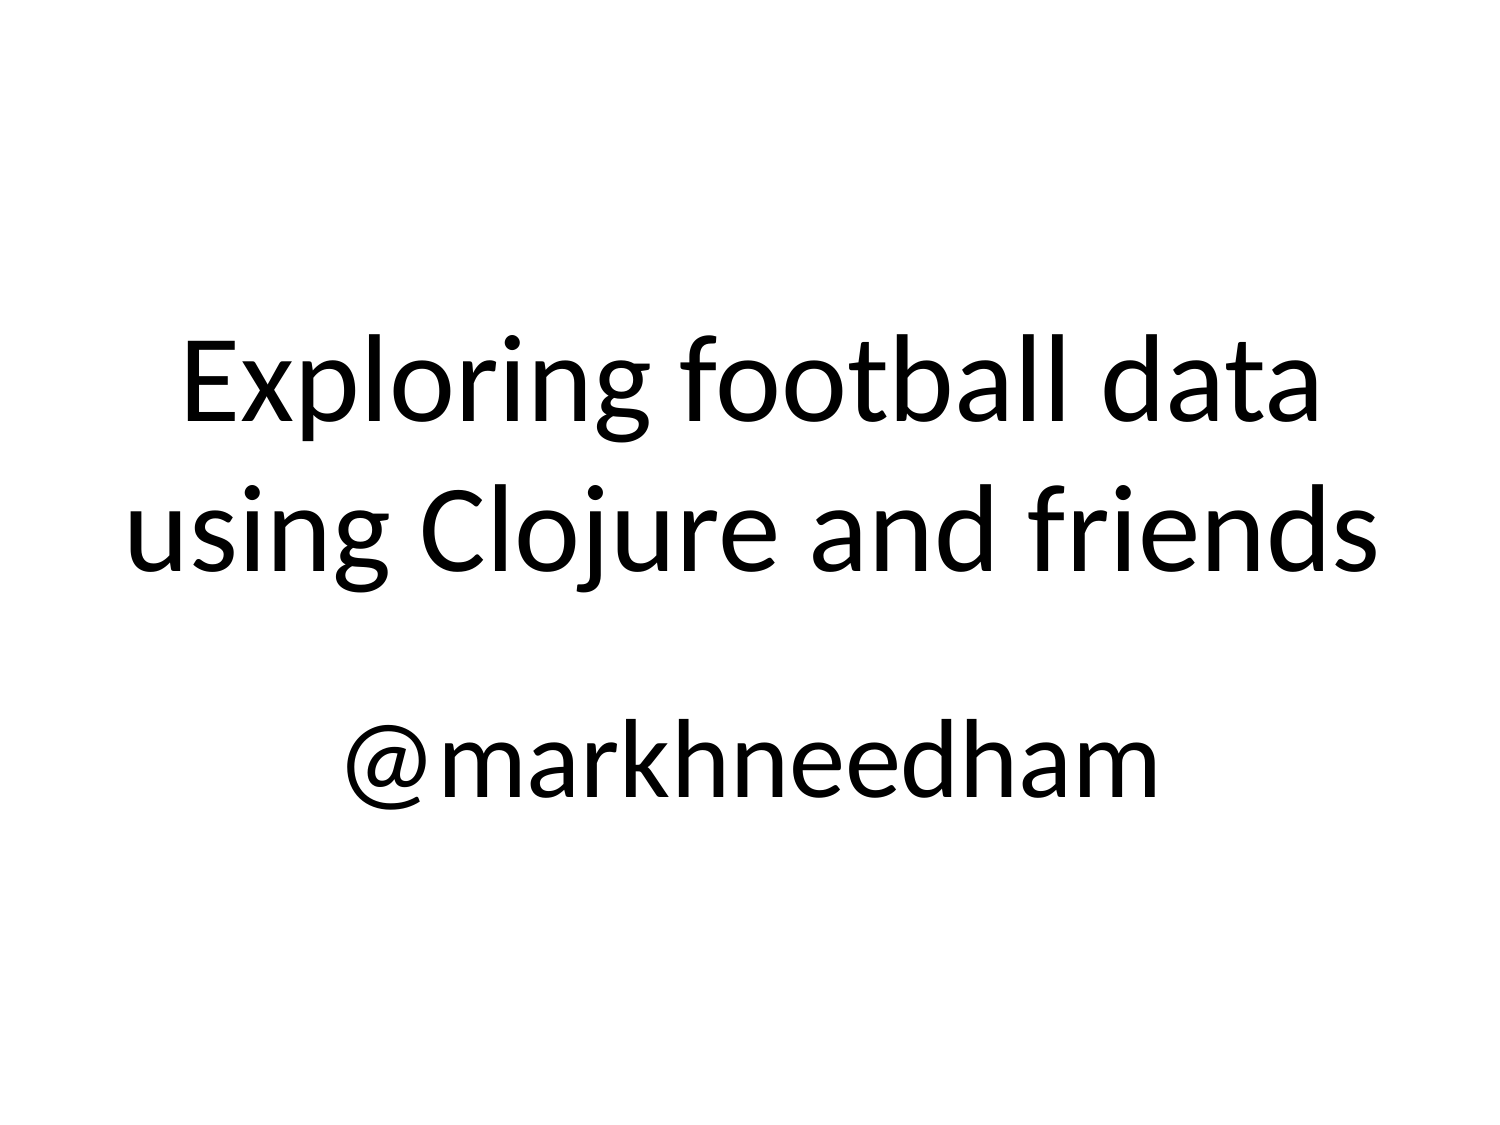

# Exploring football data using Clojure and friends
@markhneedham